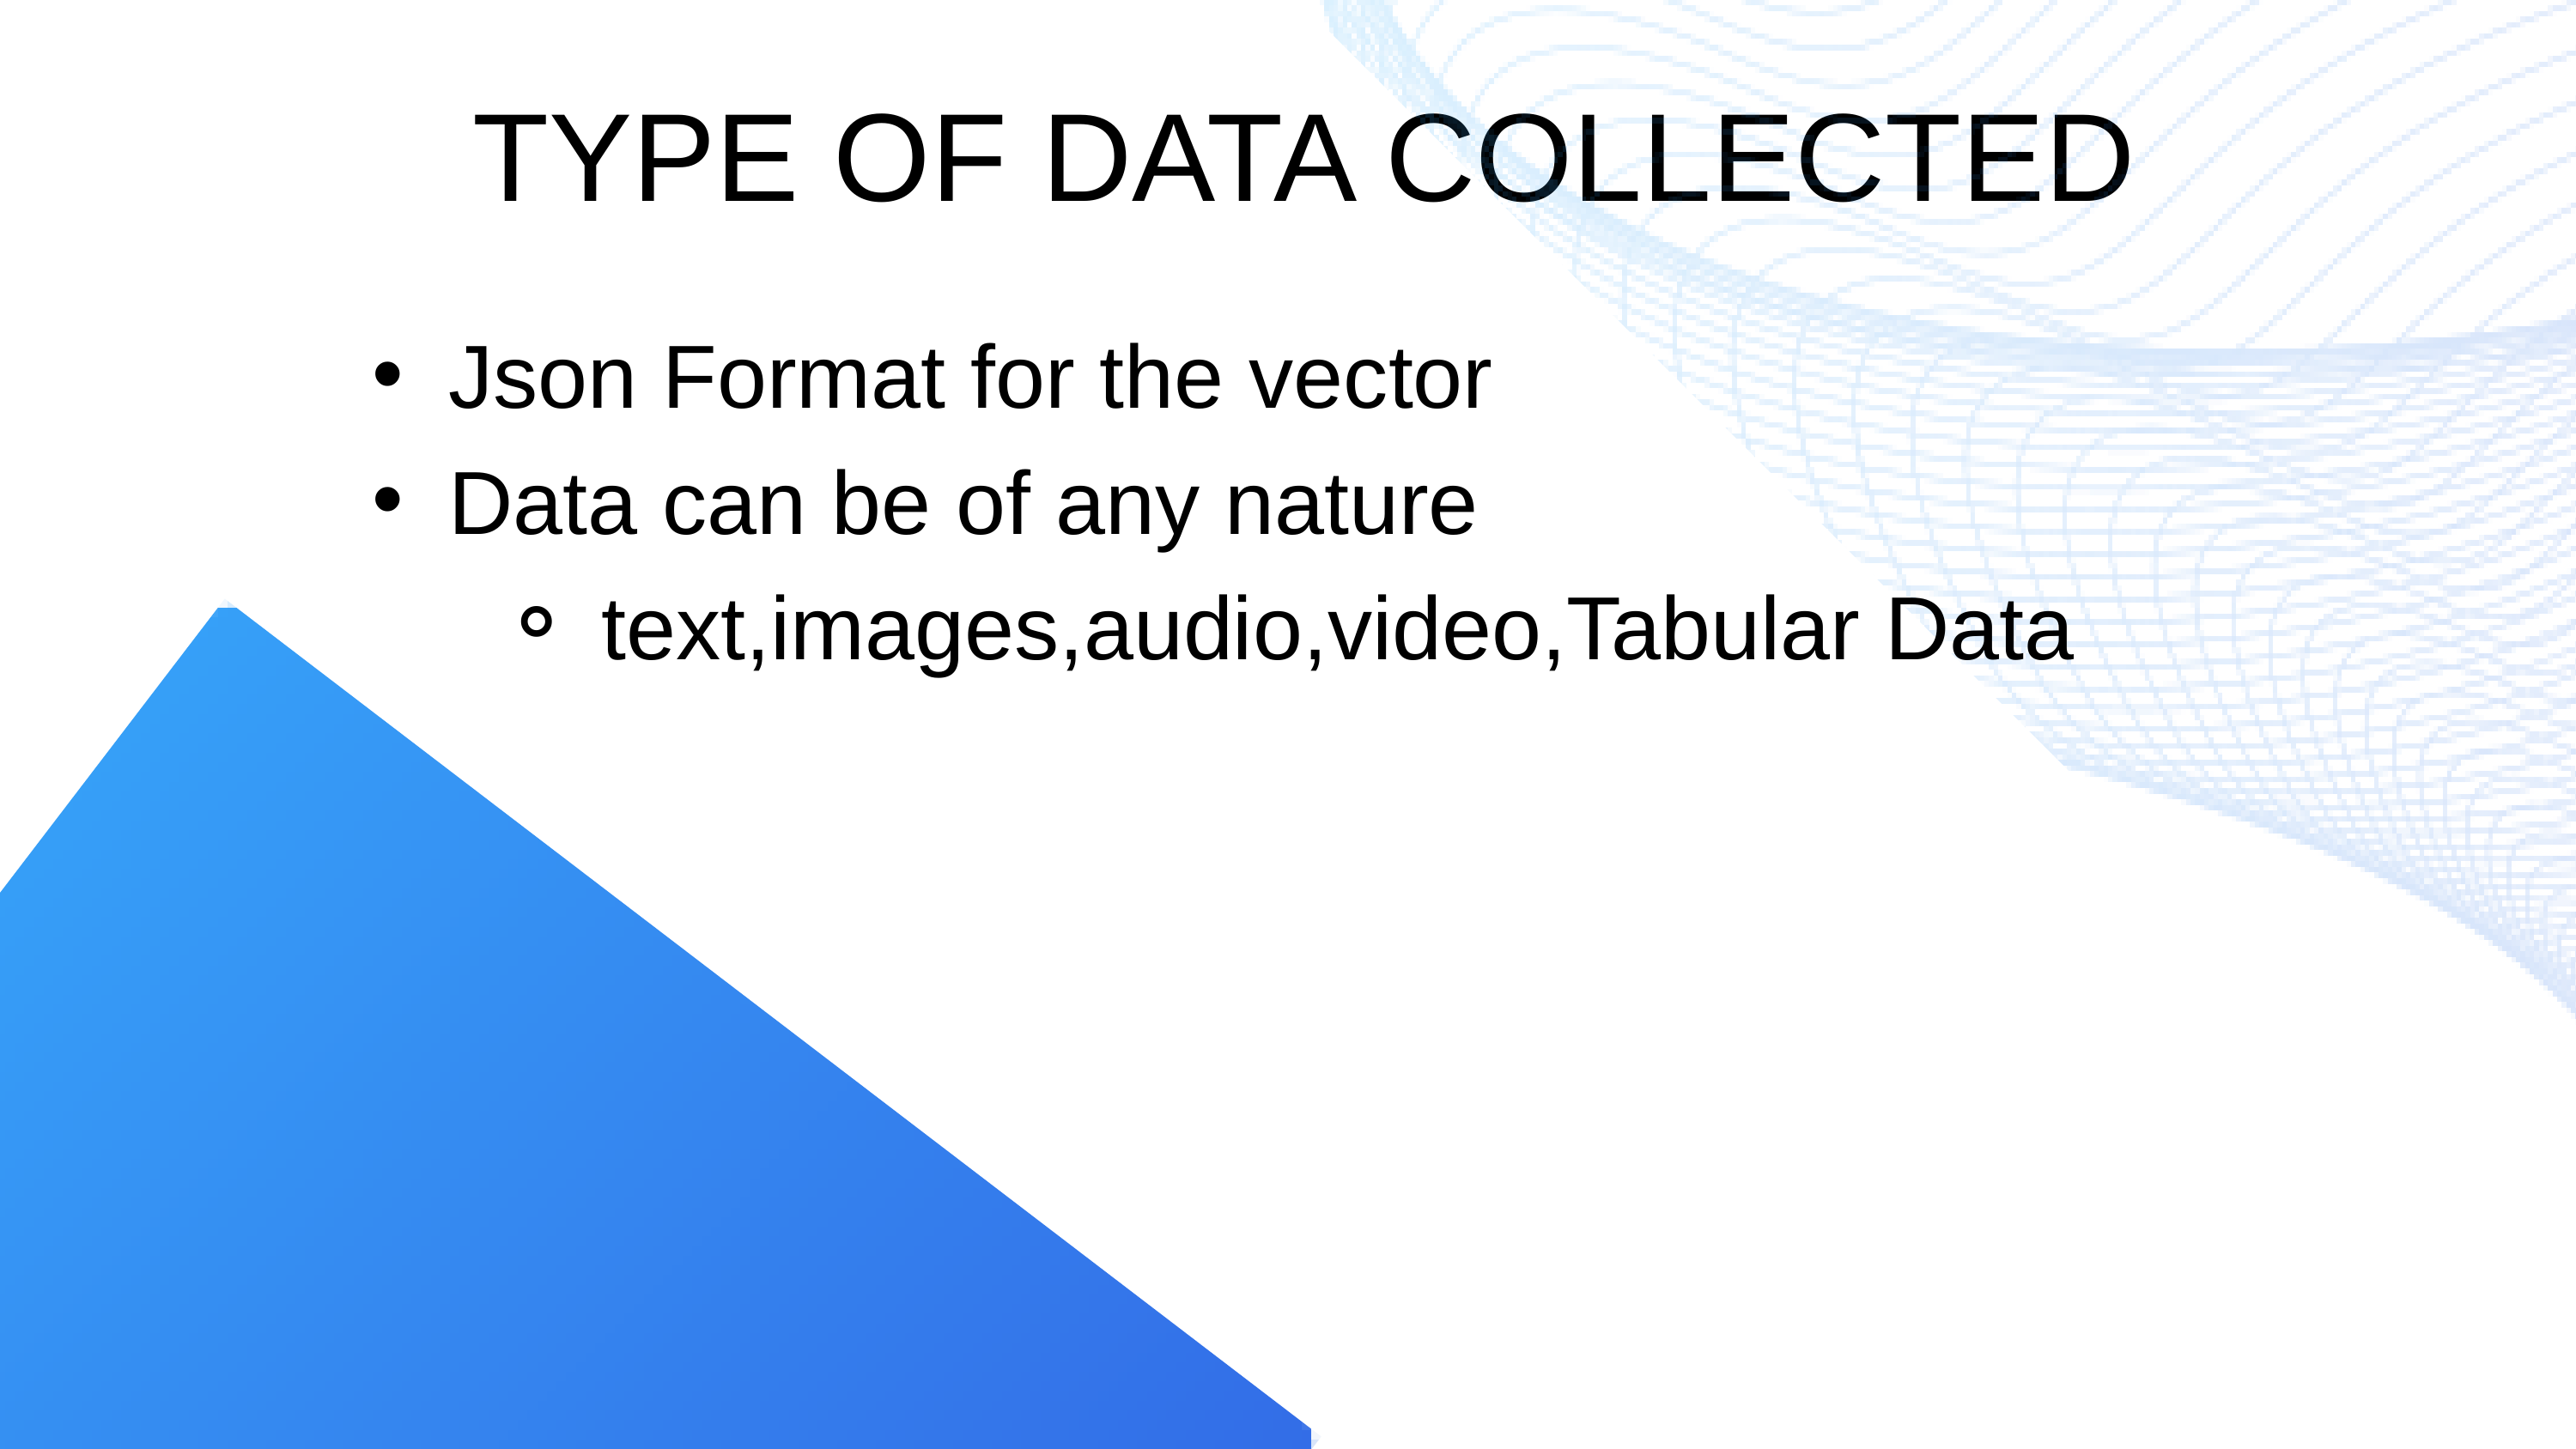

TYPE OF DATA COLLECTED
Json Format for the vector
Data can be of any nature
text,images,audio,video,Tabular Data